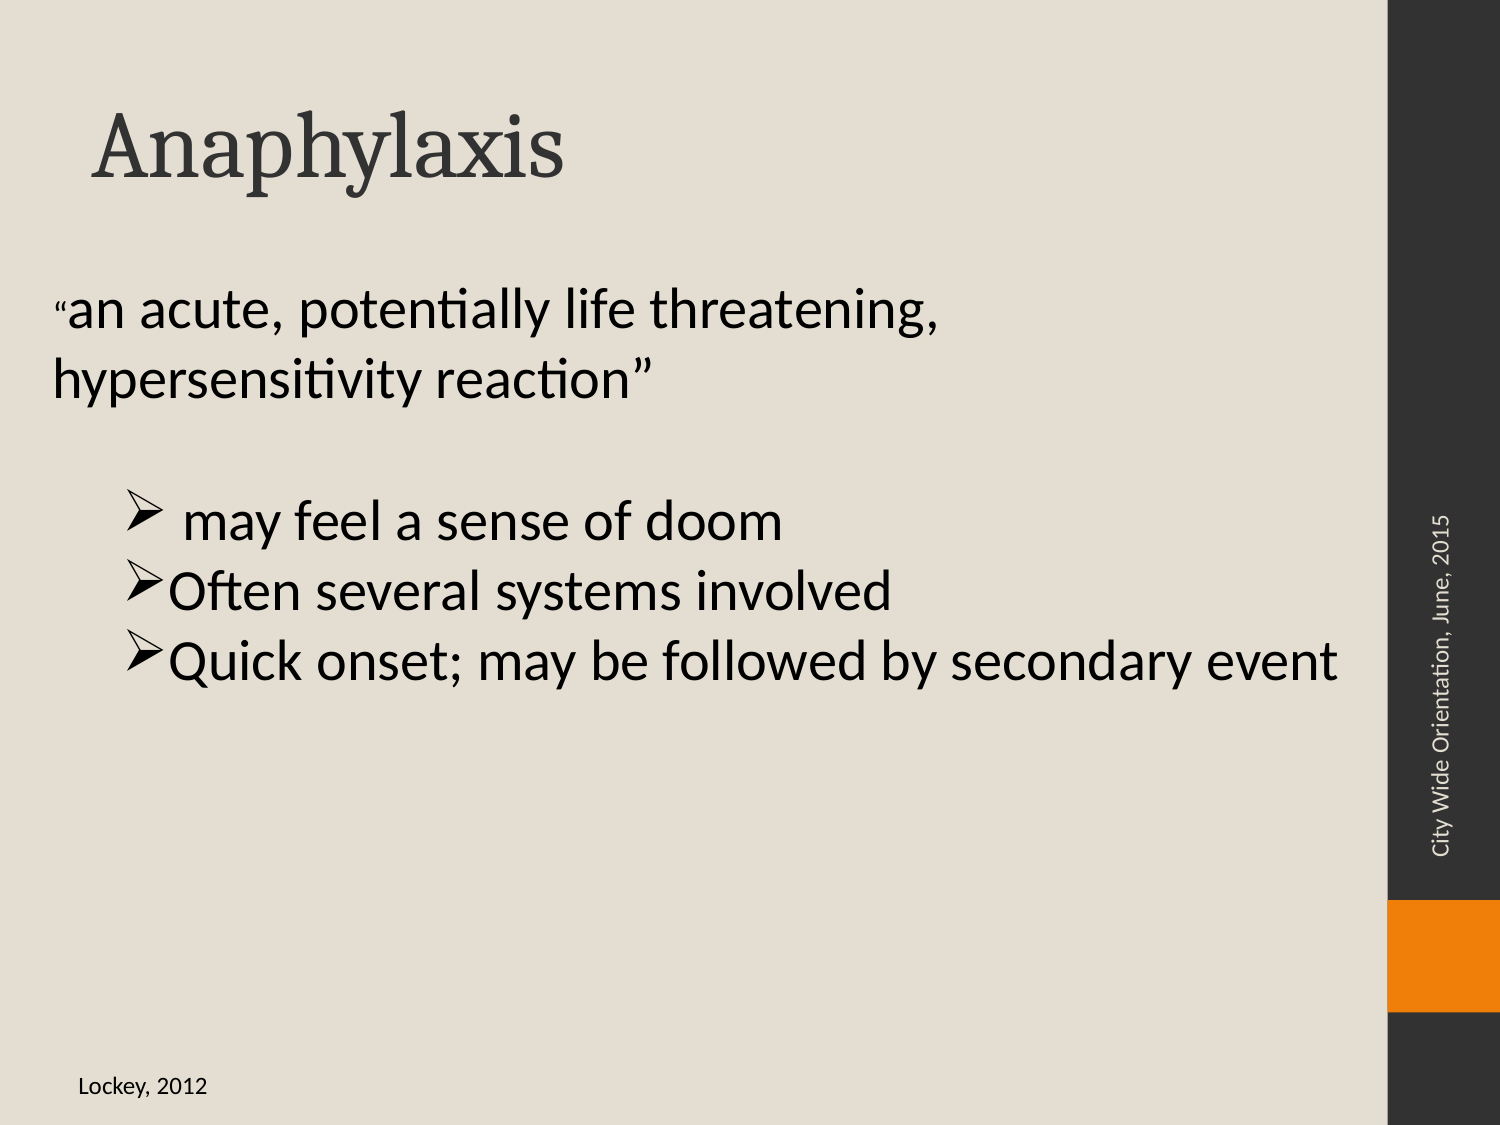

# Anaphylaxis
“an acute, potentially life threatening,
hypersensitivity reaction”
 may feel a sense of doom
Often several systems involved
Quick onset; may be followed by secondary event

City Wide Orientation, June, 2015
Lockey, 2012